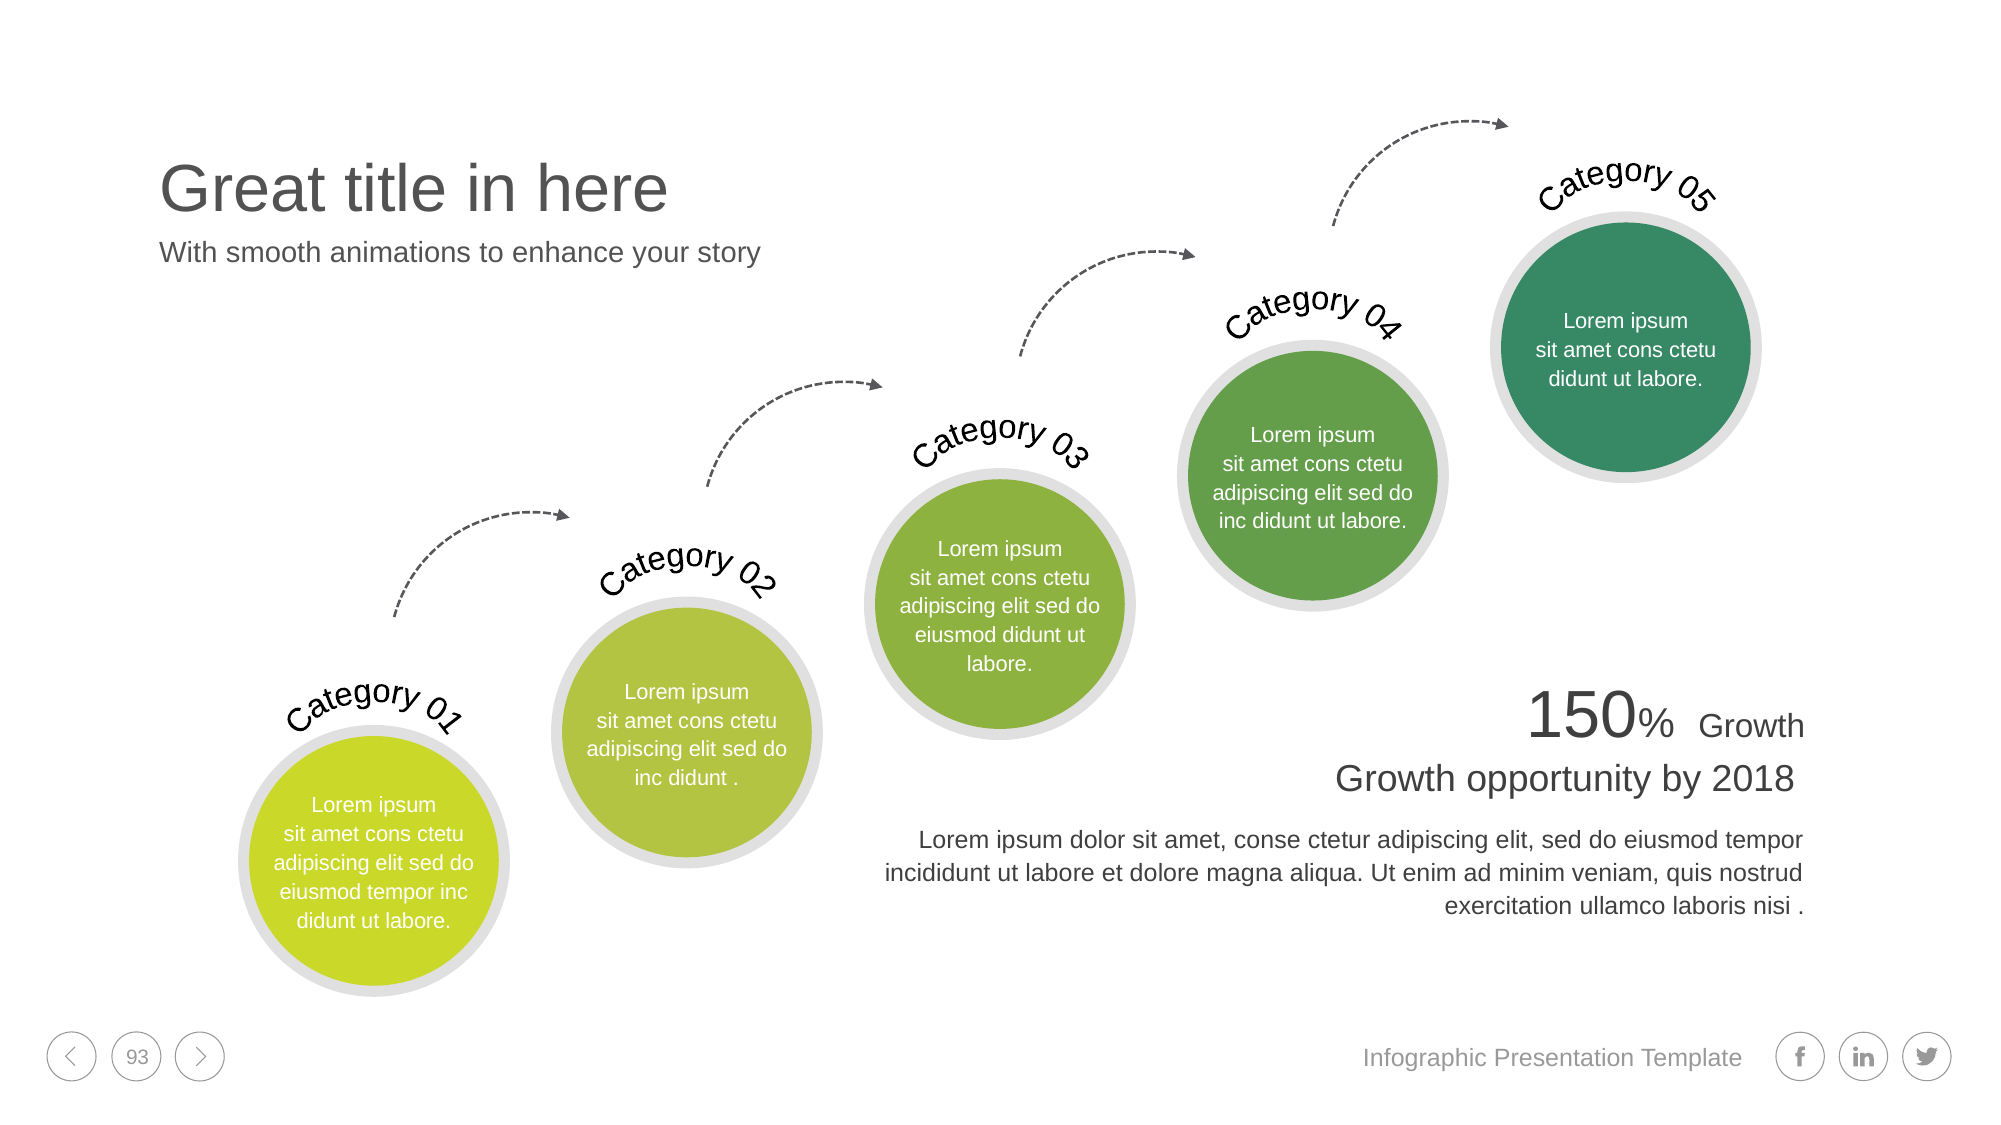

Category 05

Lorem ipsum
sit amet cons ctetu didunt ut labore.
Category 04

Lorem ipsum
sit amet cons ctetu adipiscing elit sed do inc didunt ut labore.
Category 03

Lorem ipsum
sit amet cons ctetu adipiscing elit sed do eiusmod didunt ut labore.
Category 02

Lorem ipsum
sit amet cons ctetu adipiscing elit sed do inc didunt .
Category 01

Lorem ipsum
sit amet cons ctetu adipiscing elit sed do eiusmod tempor inc didunt ut labore.
Great title in here
With smooth animations to enhance your story
150% Growth
Growth opportunity by 2018
Lorem ipsum dolor sit amet, conse ctetur adipiscing elit, sed do eiusmod tempor incididunt ut labore et dolore magna aliqua. Ut enim ad minim veniam, quis nostrud exercitation ullamco laboris nisi .
93